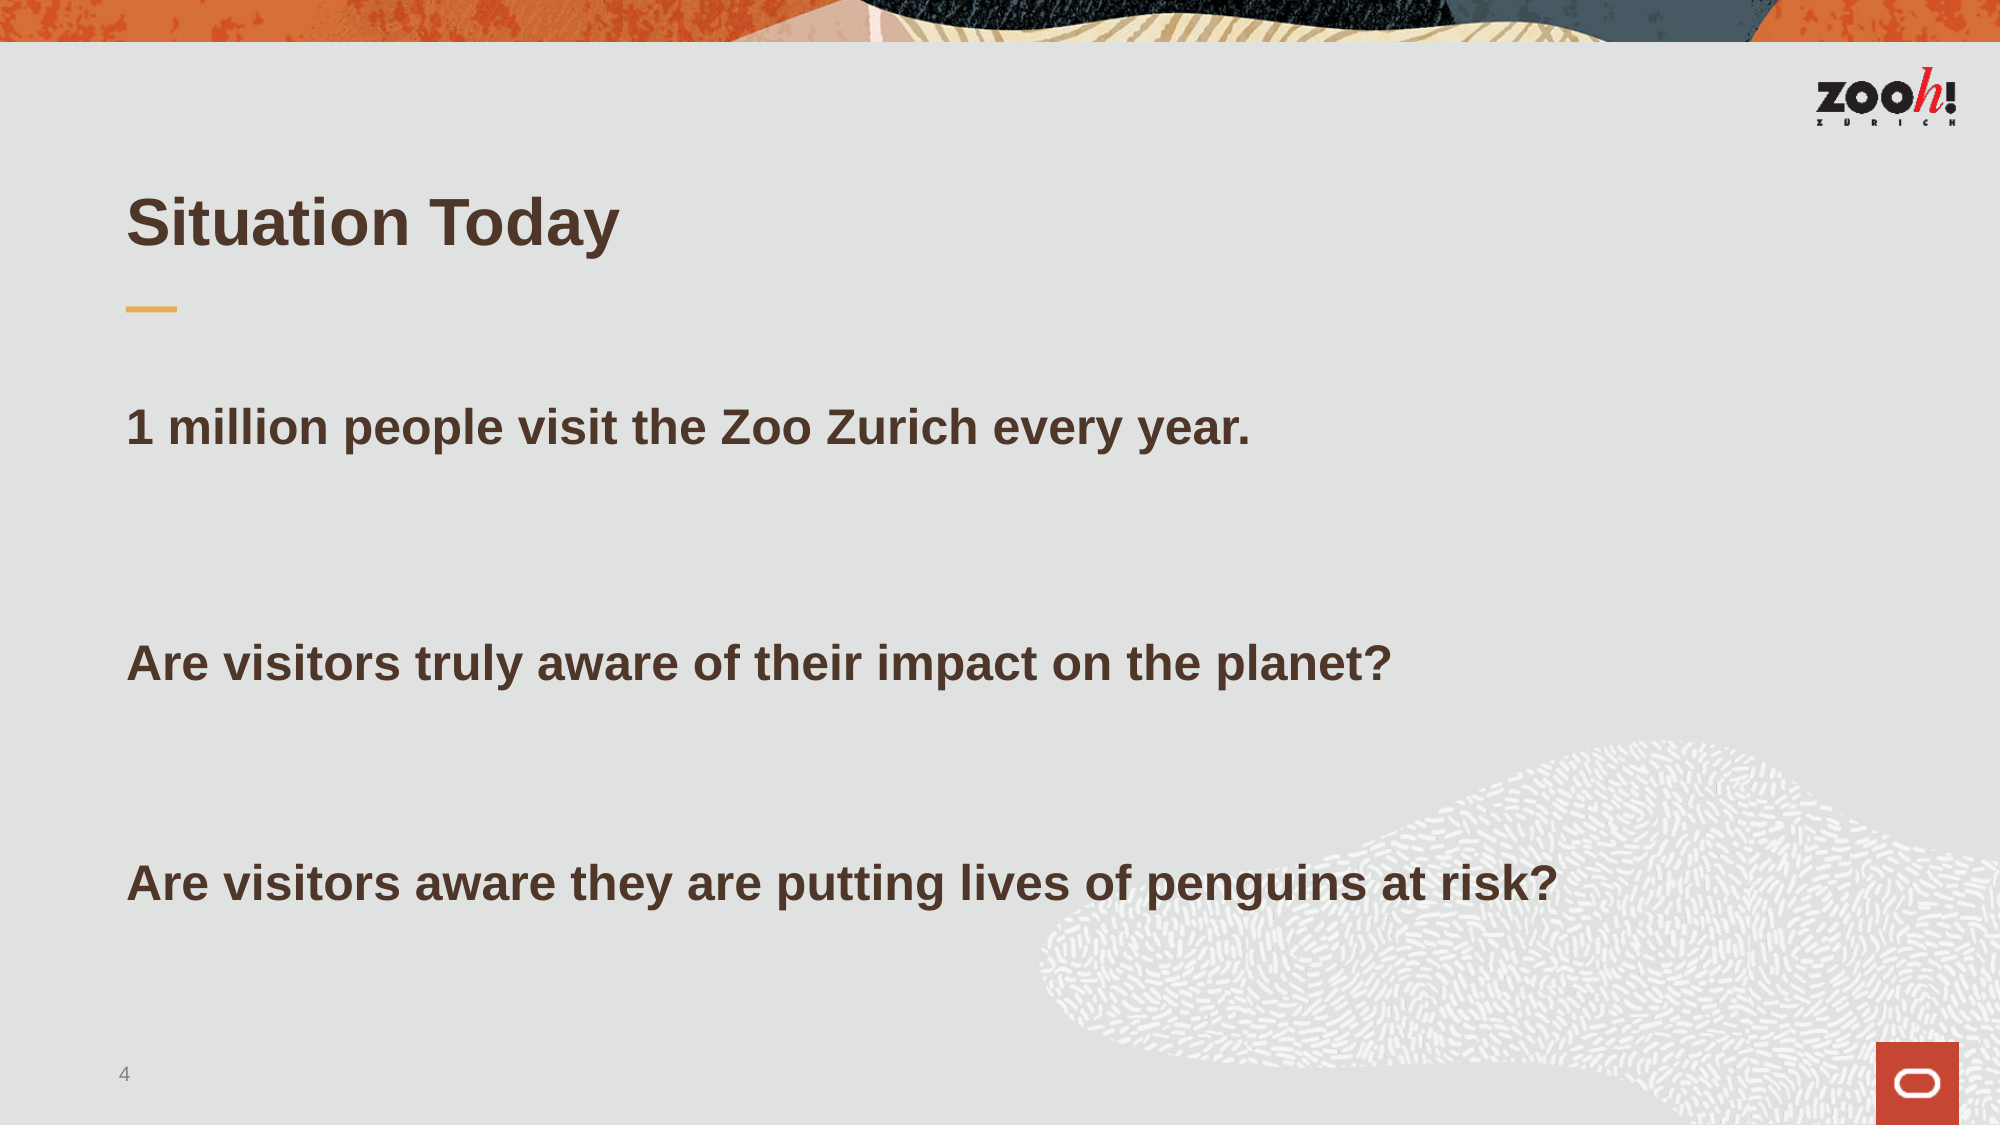

# Situation Today
1 million people visit the Zoo Zurich every year.
Are visitors truly aware of their impact on the planet?
Are visitors aware they are putting lives of penguins at risk?
4